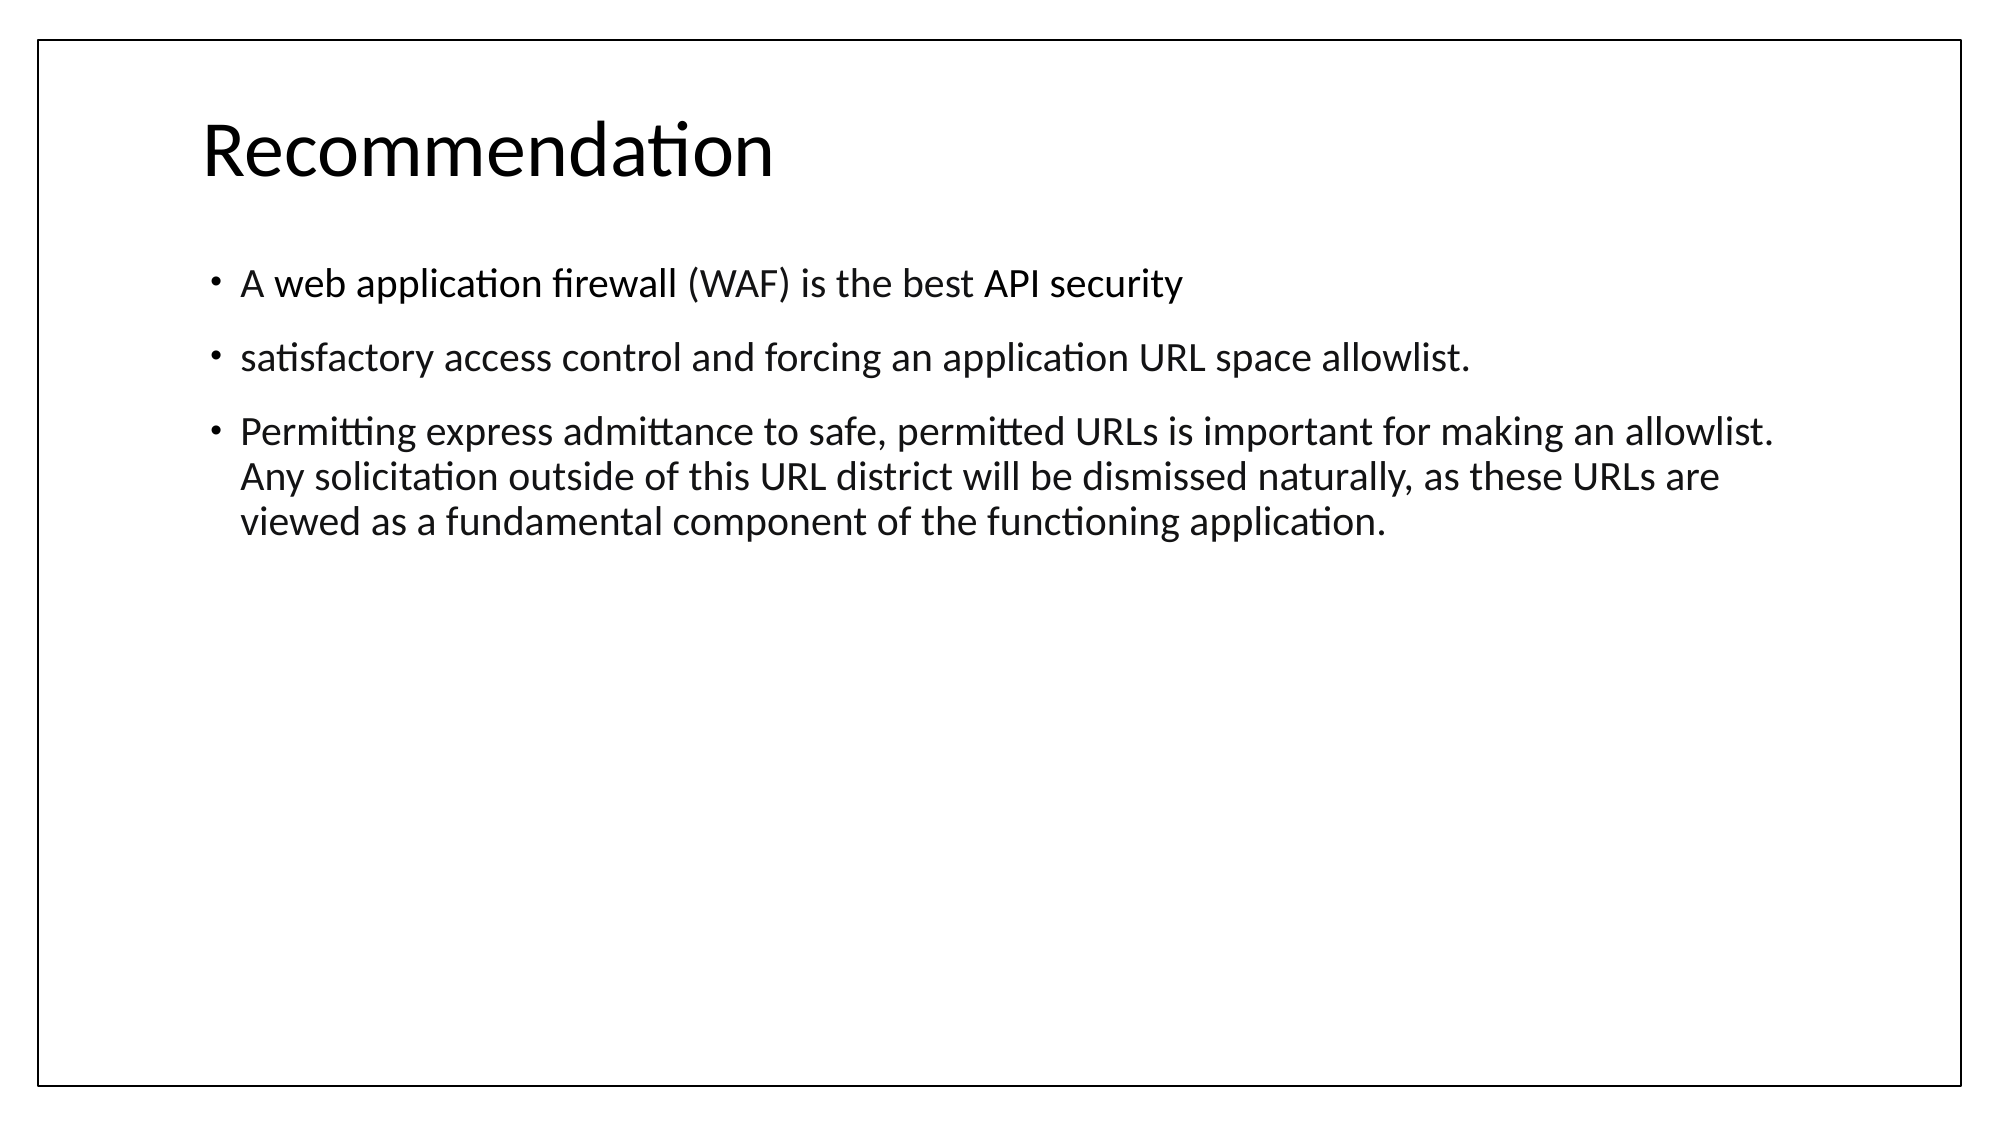

# Recommendation
A web application firewall (WAF) is the best API security
satisfactory access control and forcing an application URL space allowlist.
Permitting express admittance to safe, permitted URLs is important for making an allowlist. Any solicitation outside of this URL district will be dismissed naturally, as these URLs are viewed as a fundamental component of the functioning application.